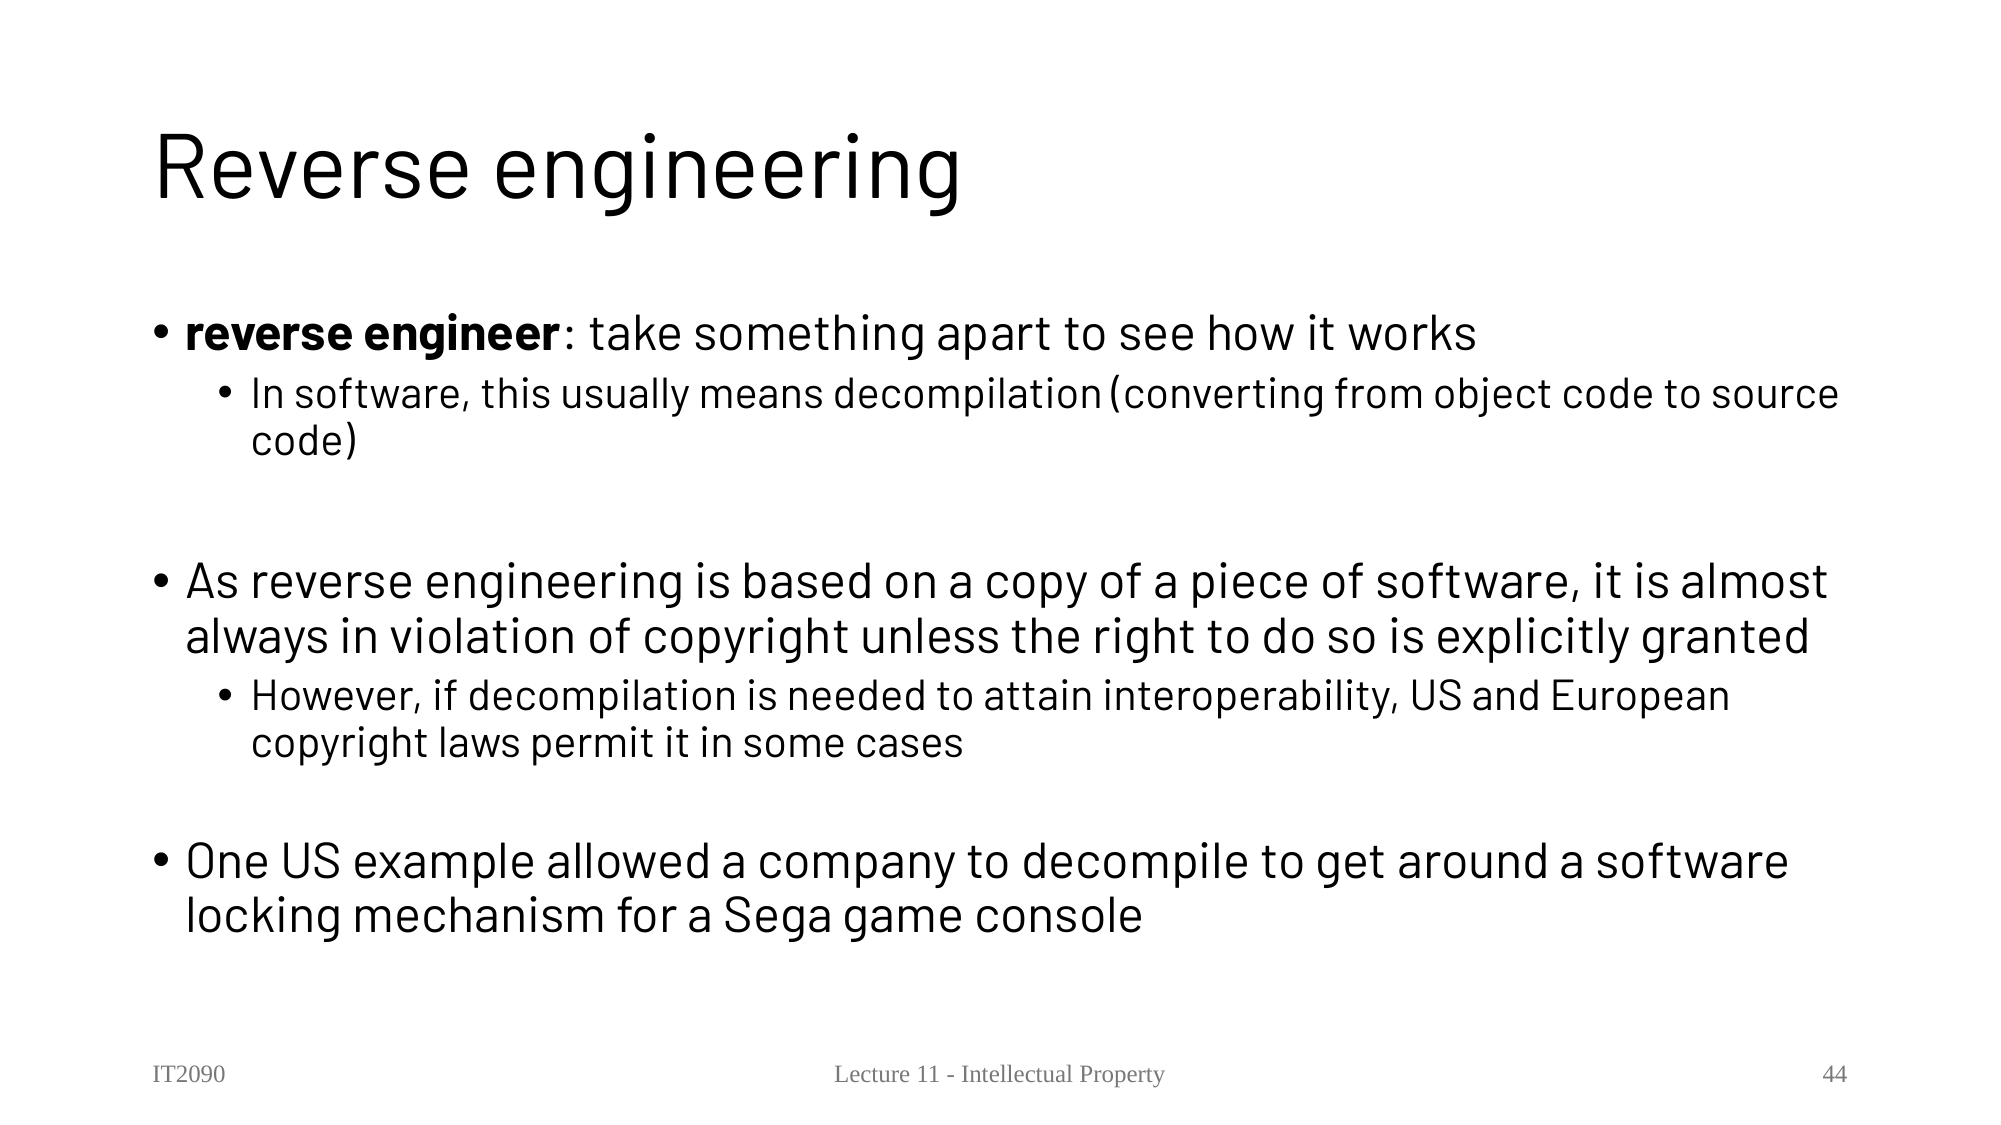

# Reverse engineering
reverse engineer: take something apart to see how it works
In software, this usually means decompilation (converting from object code to source code)

As reverse engineering is based on a copy of a piece of software, it is almost always in violation of copyright unless the right to do so is explicitly granted
However, if decompilation is needed to attain interoperability, US and European copyright laws permit it in some cases

One US example allowed a company to decompile to get around a software locking mechanism for a Sega game console
IT2090
Lecture 11 - Intellectual Property
44